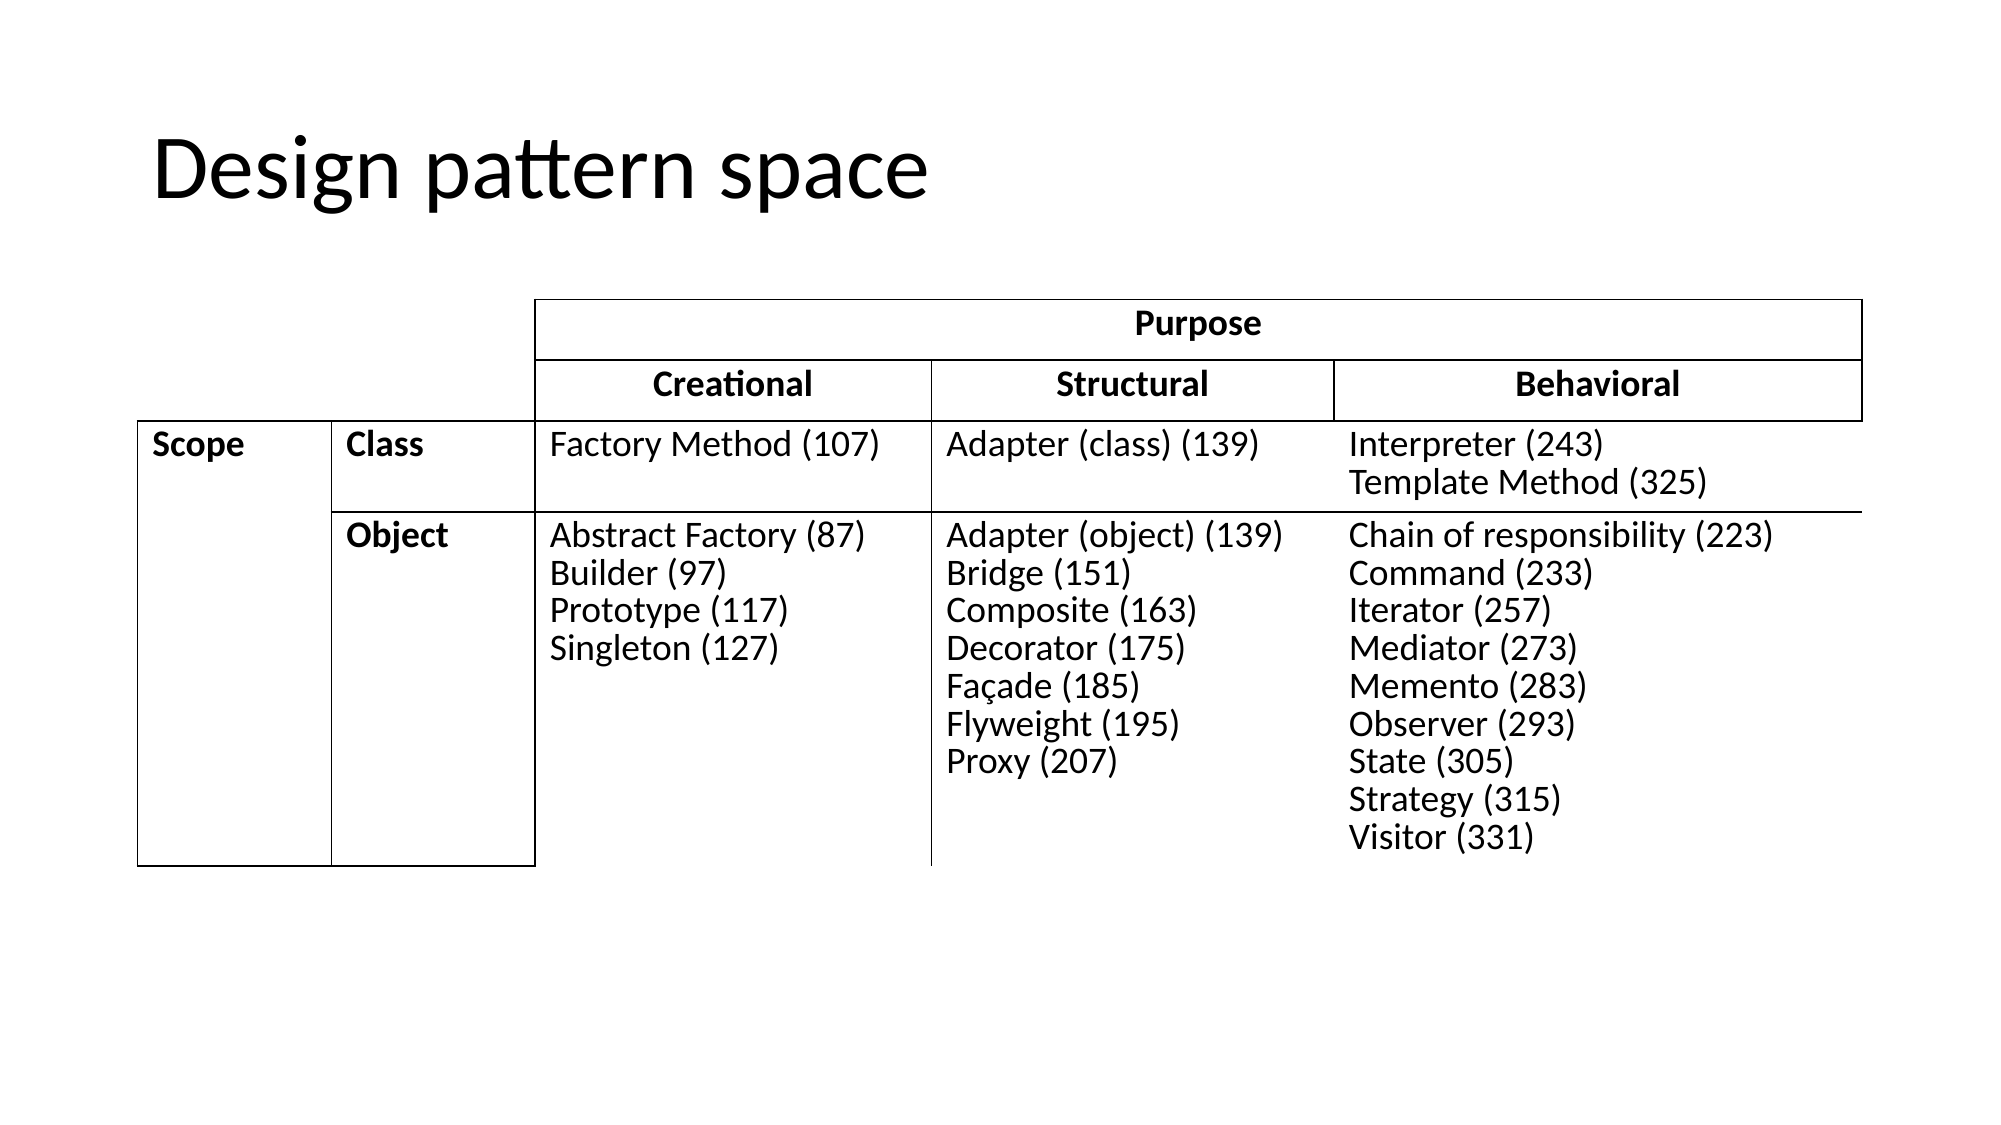

# Design pattern space
|  |  | Purpose |  |  |
| --- | --- | --- | --- | --- |
|  |  | Creational | Structural | Behavioral |
| Scope | Class | Factory Method (107) | Adapter (class) (139) | Interpreter (243) Template Method (325) |
|  | Object | Abstract Factory (87) Builder (97) Prototype (117) Singleton (127) | Adapter (object) (139) Bridge (151) Composite (163) Decorator (175) Façade (185) Flyweight (195) Proxy (207) | Chain of responsibility (223) Command (233) Iterator (257) Mediator (273) Memento (283) Observer (293) State (305) Strategy (315) Visitor (331) |